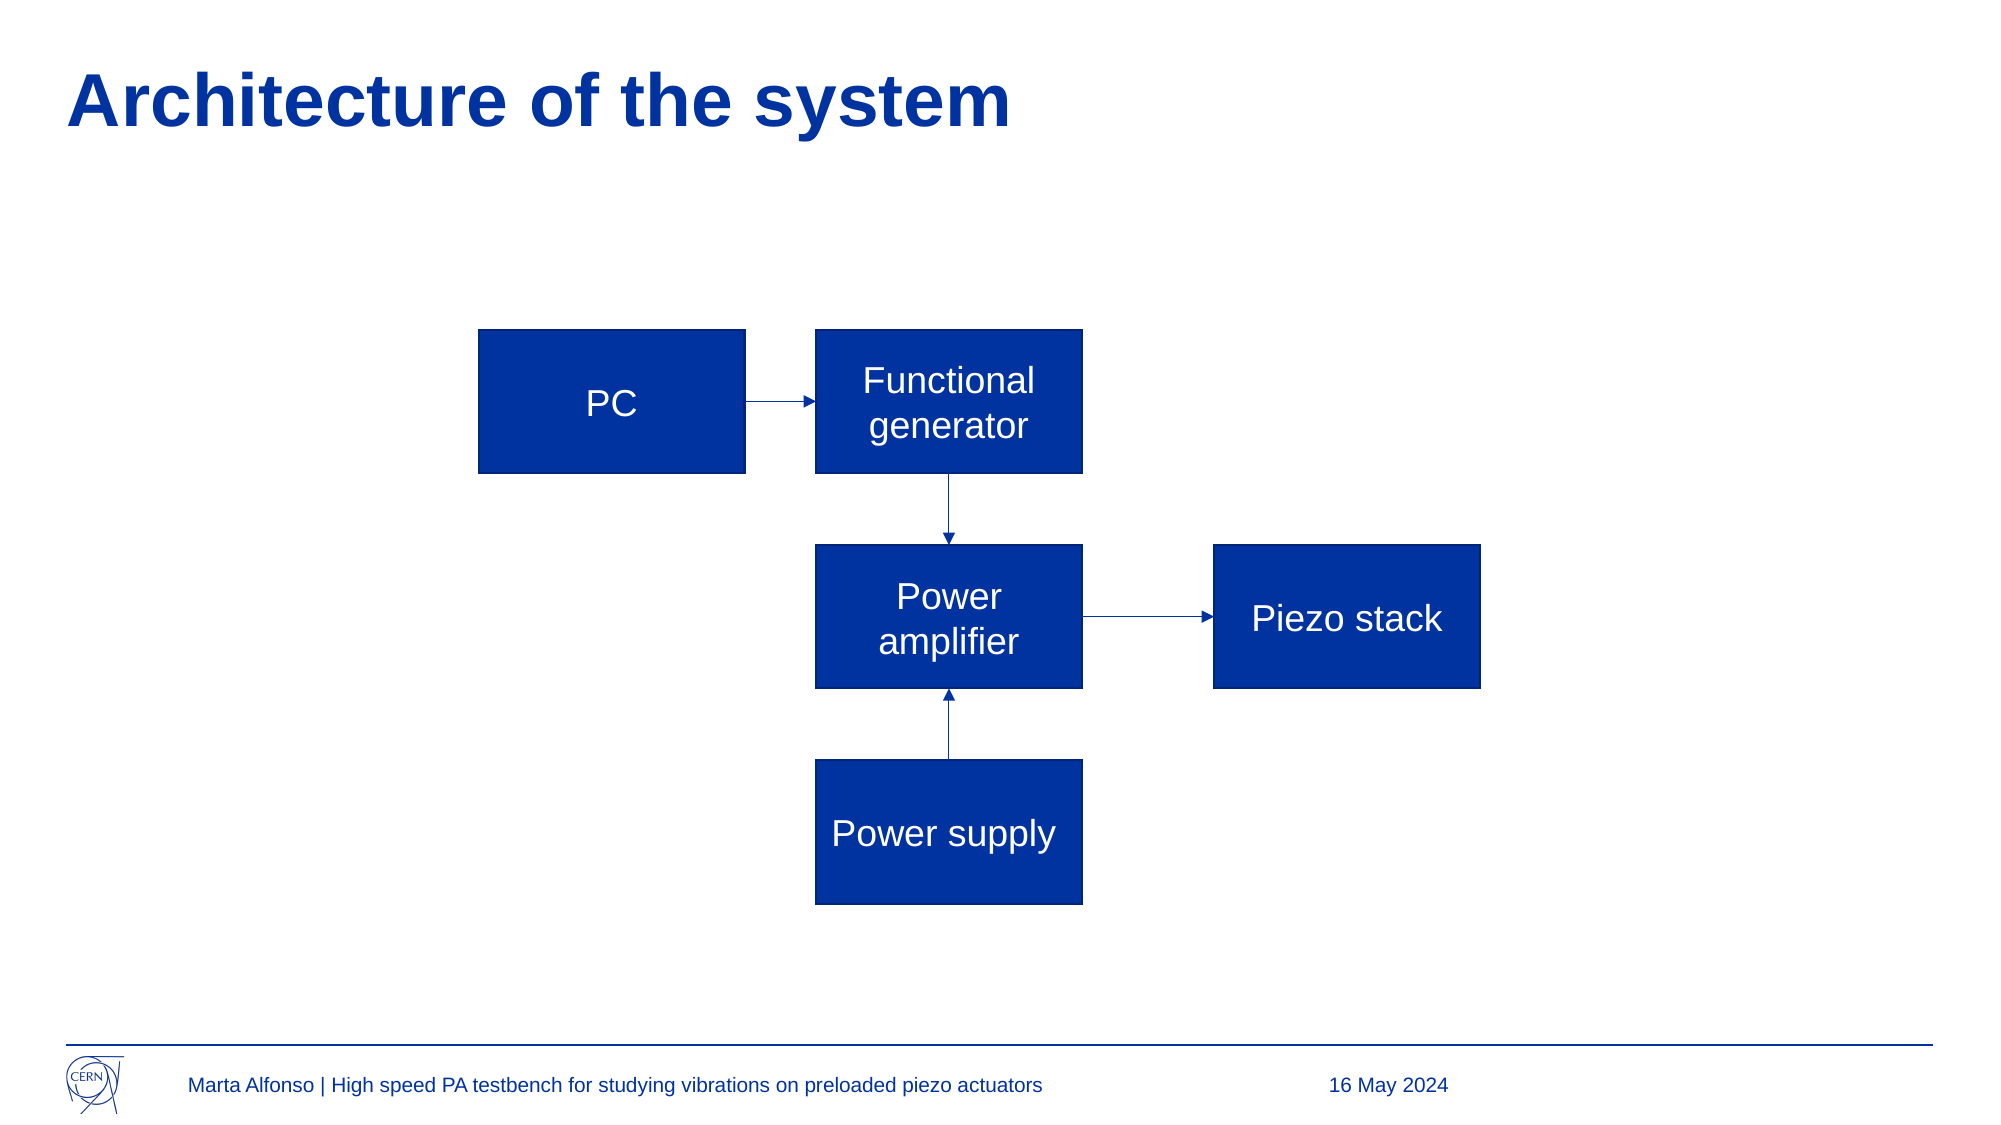

# Architecture of the system
PC
Functional generator
Power amplifier
Piezo stack
Power supply
Marta Alfonso | High speed PA testbench for studying vibrations on preloaded piezo actuators
16 May 2024